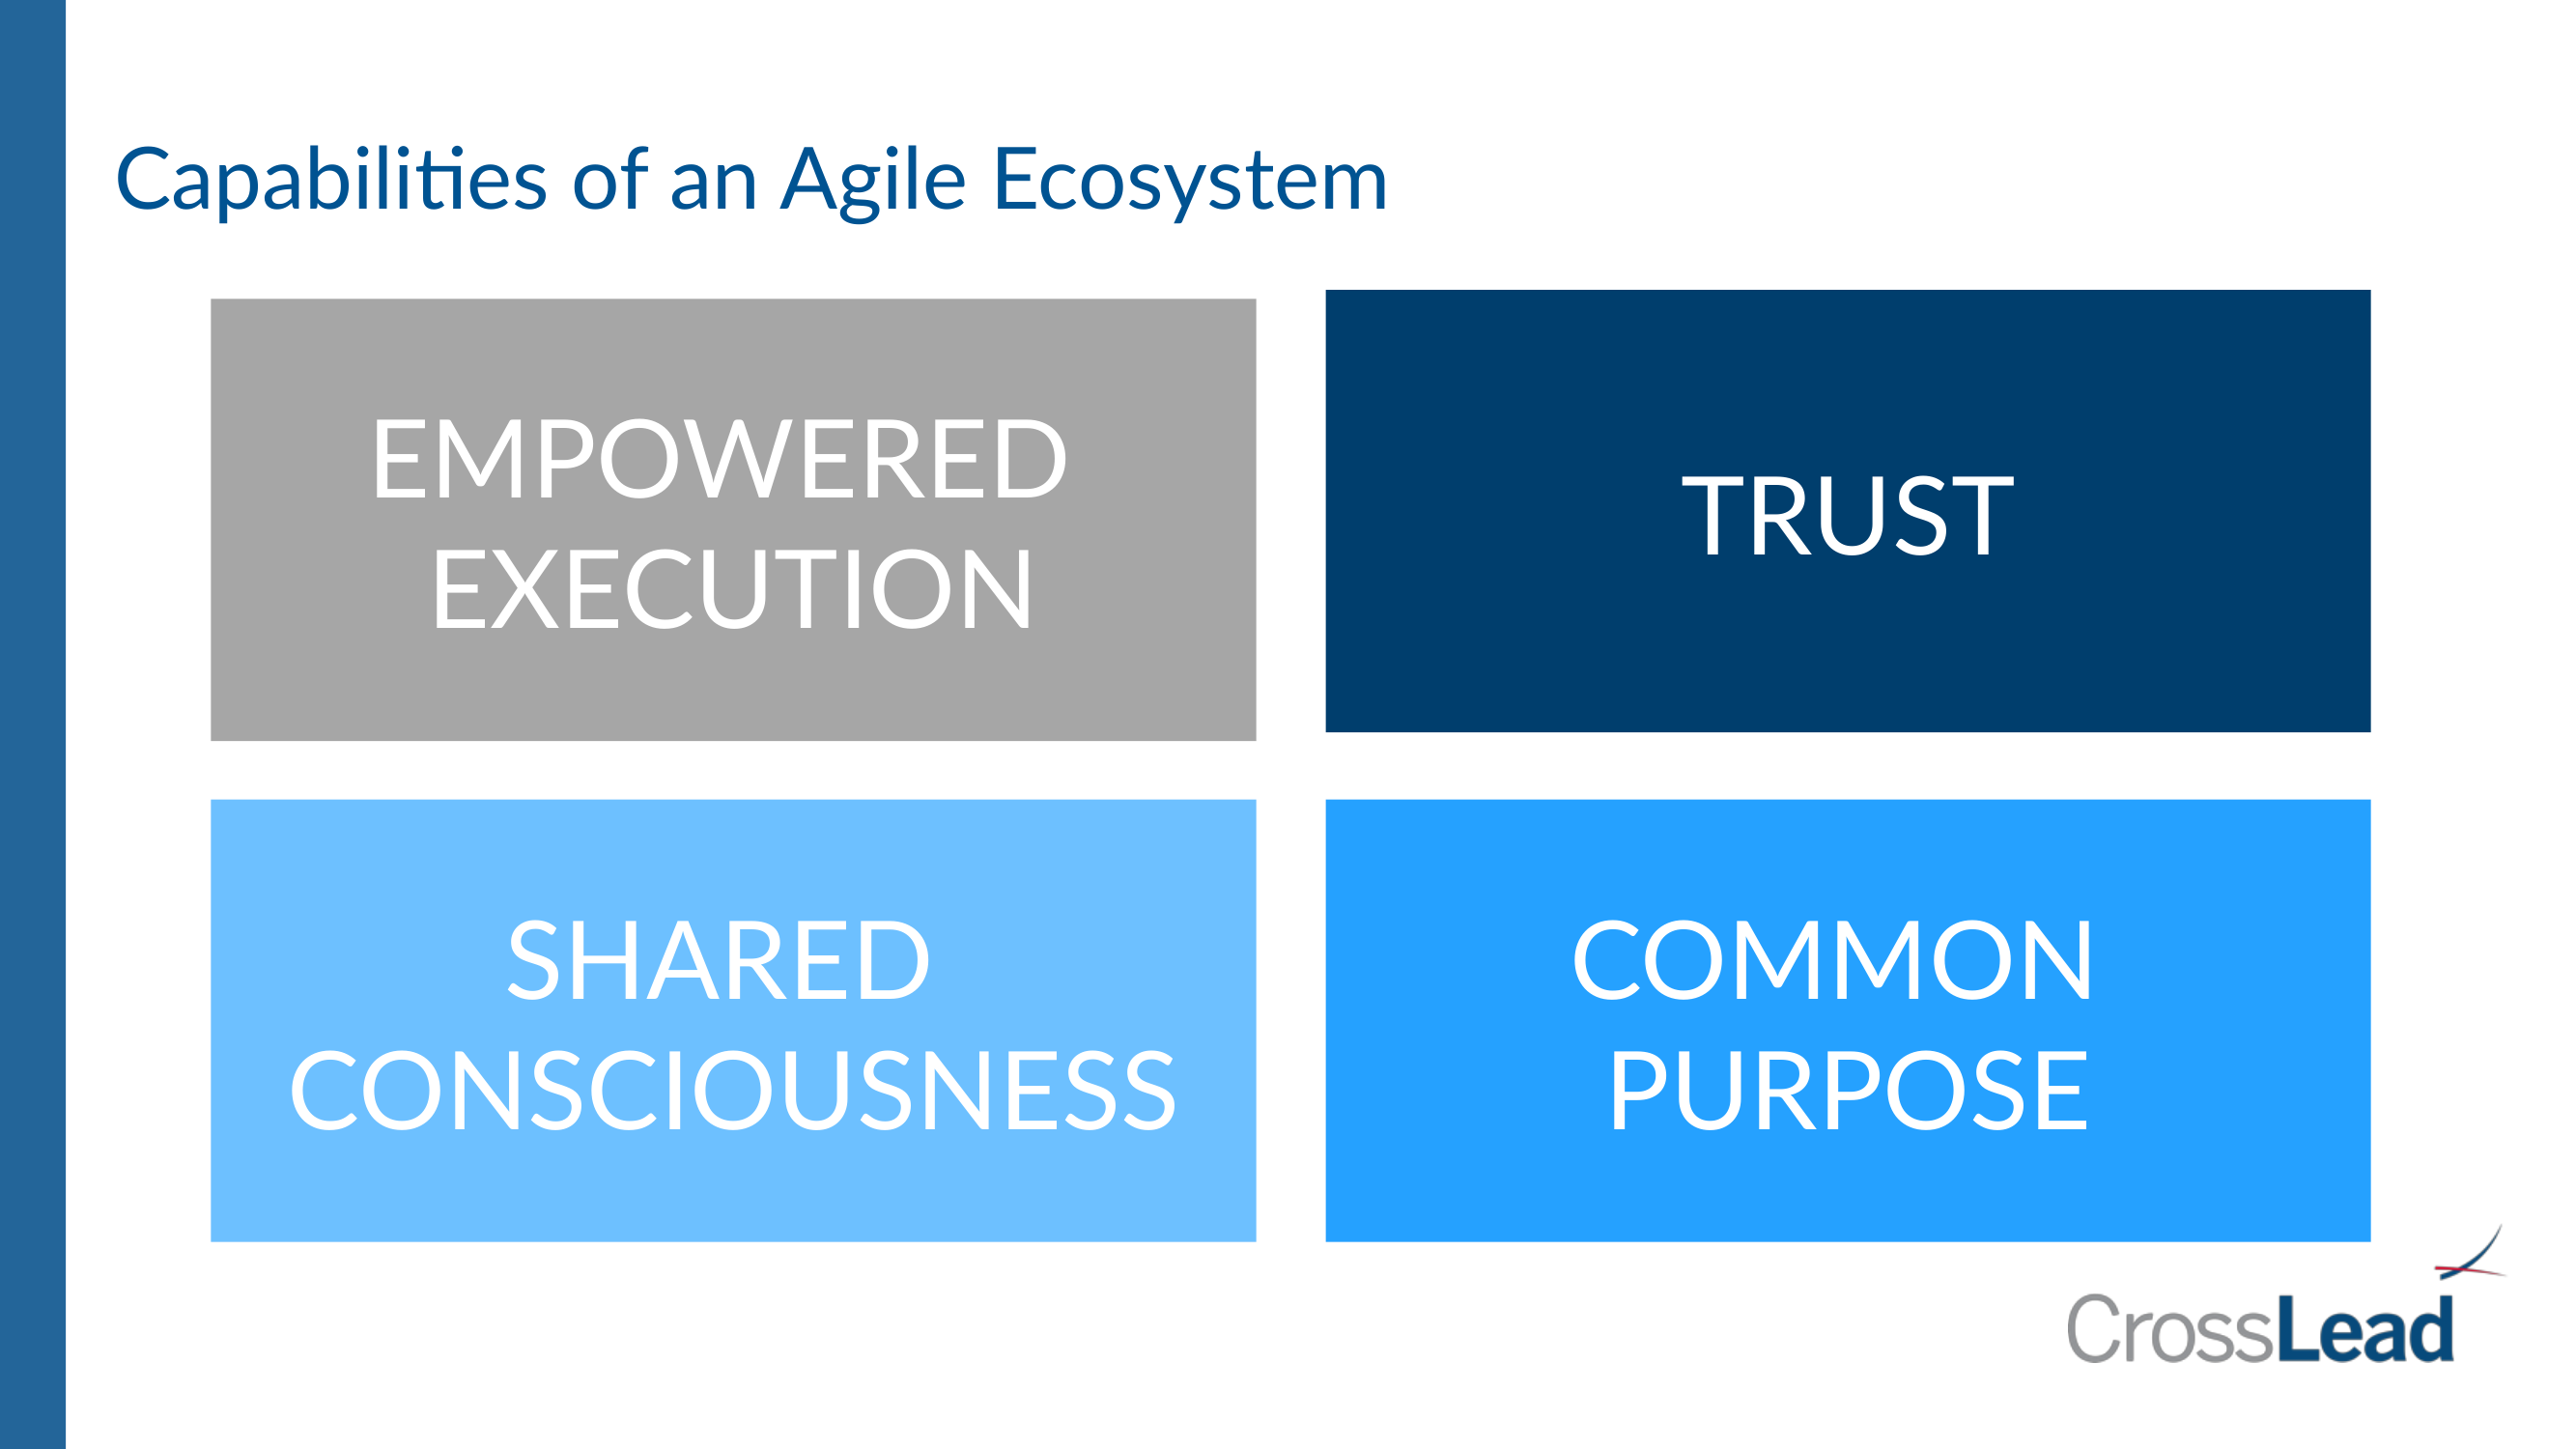

# Capabilities of an Agile Ecosystem
TRUST
EMPOWERED
EXECUTION
SHARED
CONSCIOUSNESS
COMMON
PURPOSE